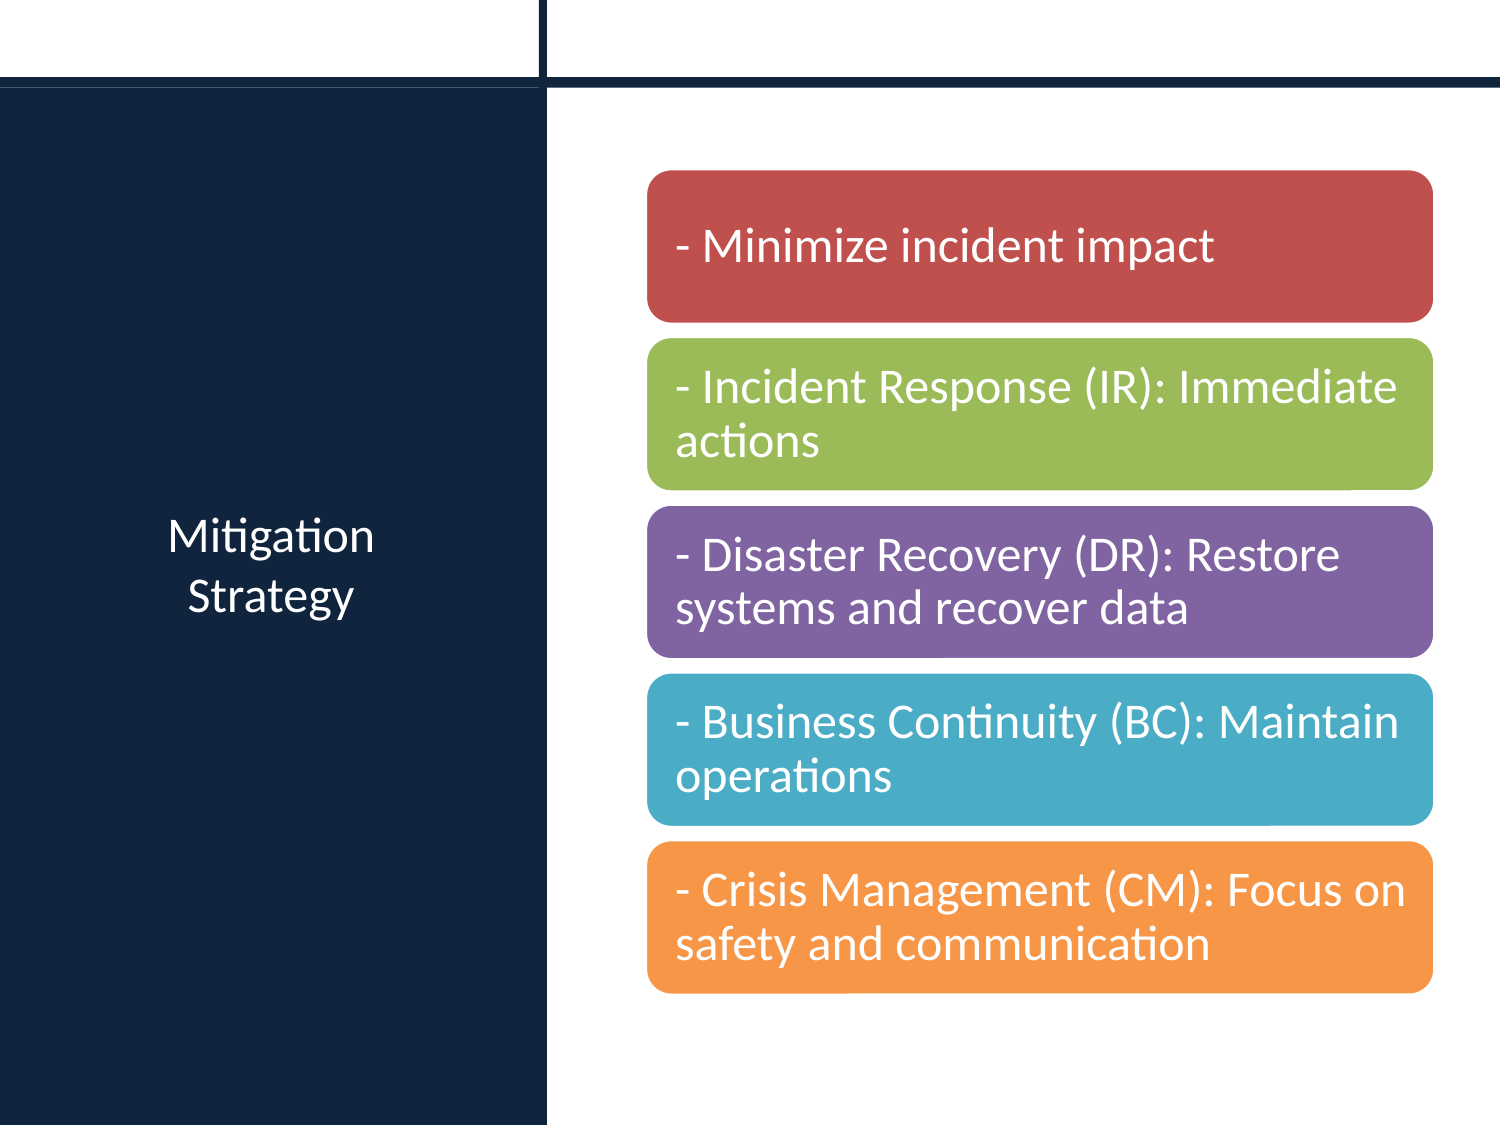

# Mitigation Strategy
- Minimize incident impact
- Incident Response (IR): Immediate actions
- Disaster Recovery (DR): Restore systems and recover data
- Business Continuity (BC): Maintain operations
- Crisis Management (CM): Focus on safety and communication